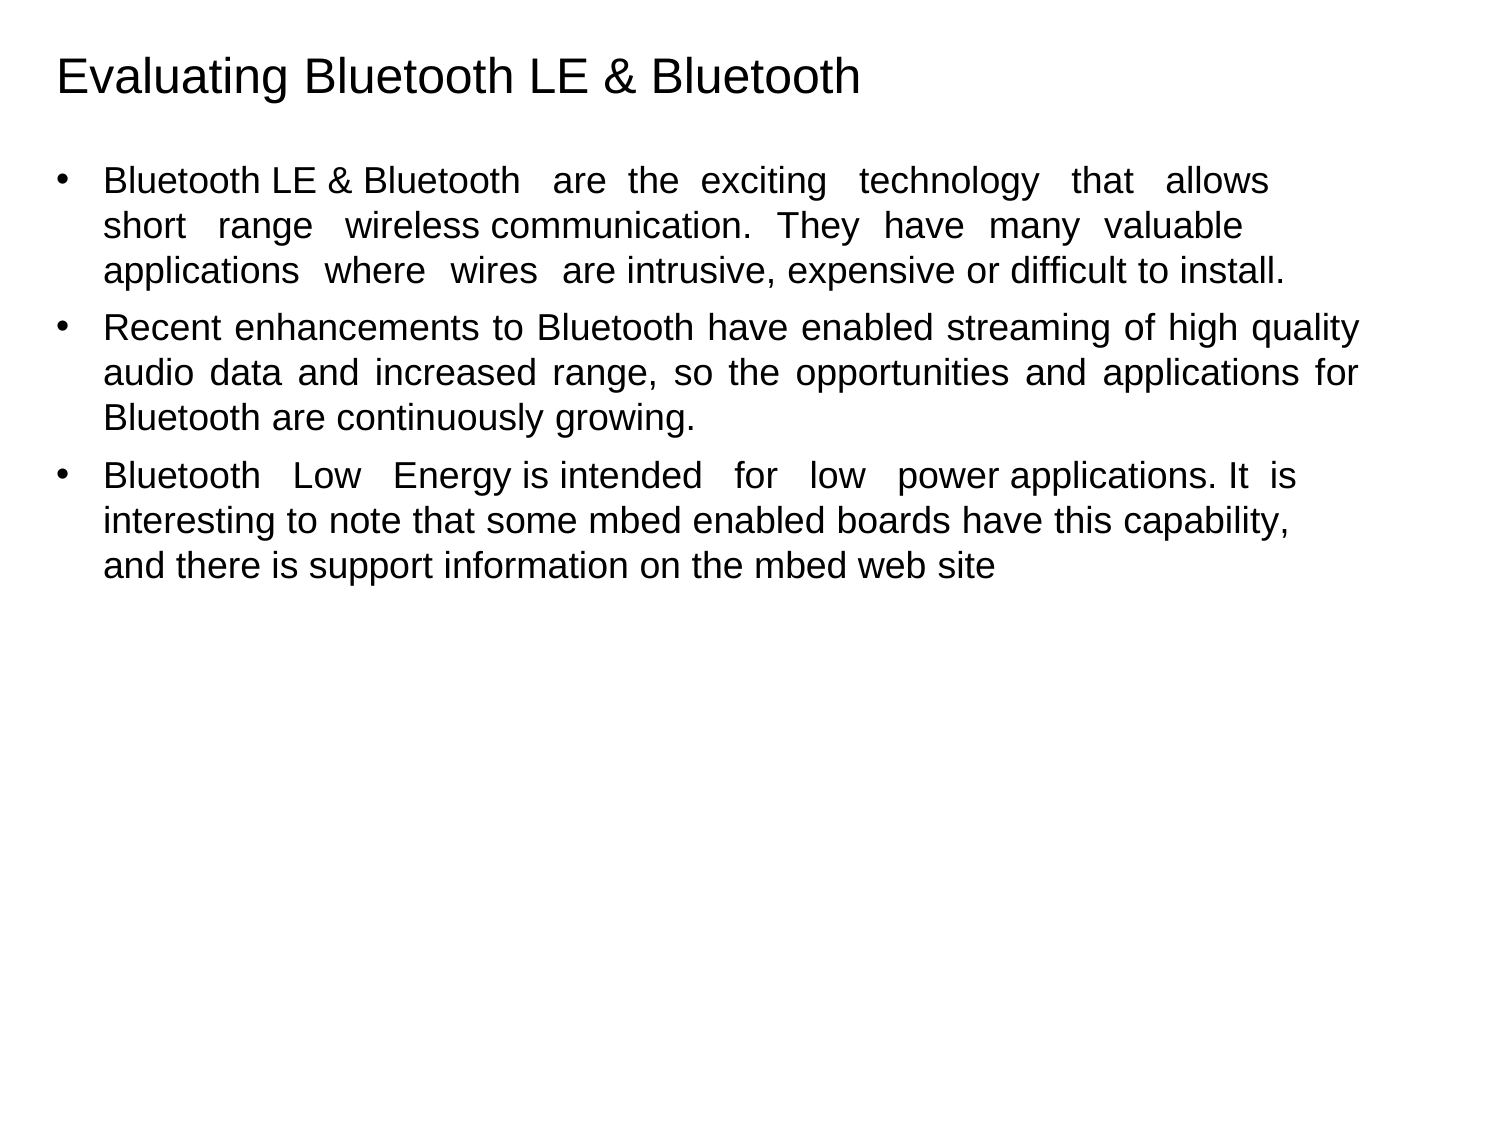

Evaluating Bluetooth LE & Bluetooth
Bluetooth LE & Bluetooth   are  the  exciting   technology   that   allows   short   range   wireless communication.  They  have  many  valuable  applications  where  wires  are intrusive, expensive or difficult to install.

Recent enhancements to Bluetooth have enabled streaming of high quality audio data and increased range, so the opportunities and applications for Bluetooth are continuously growing.

Bluetooth   Low   Energy is intended   for   low   power applications. It  is interesting to note that some mbed enabled boards have this capability, and there is support information on the mbed web site